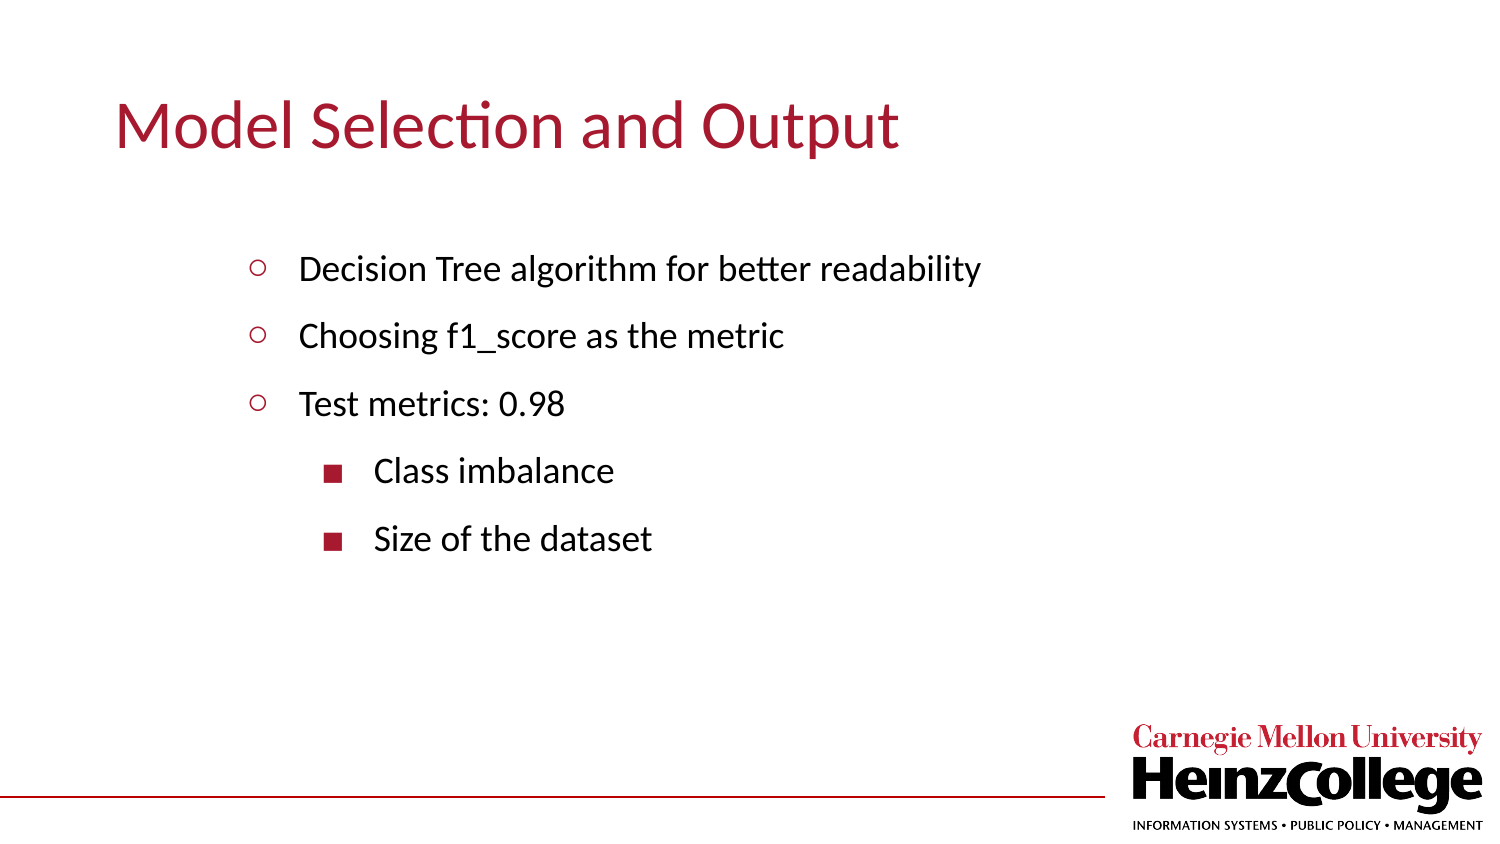

# Model Selection and Output
Decision Tree algorithm for better readability
Choosing f1_score as the metric
Test metrics: 0.98
Class imbalance
Size of the dataset